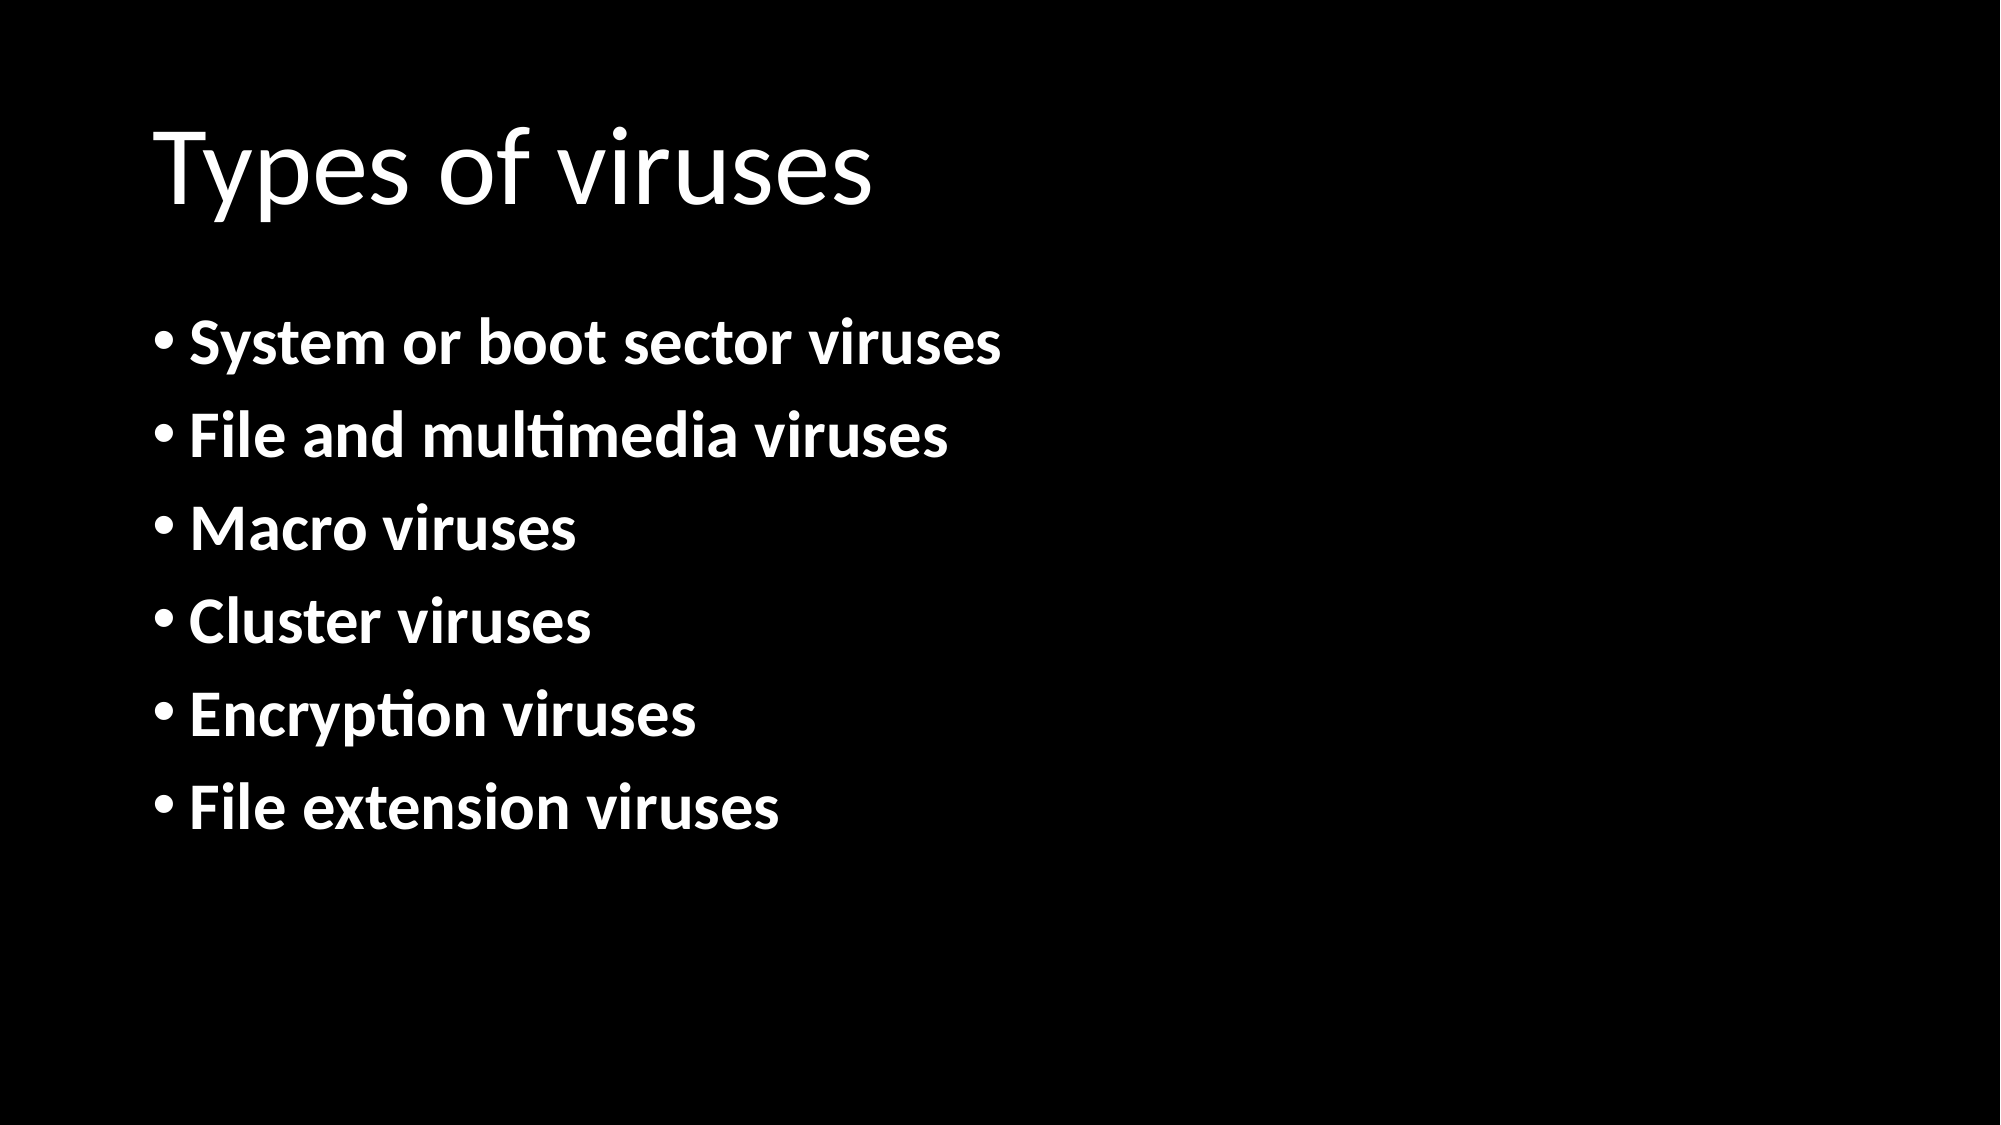

# Types of viruses
System or boot sector viruses
File and multimedia viruses
Macro viruses
Cluster viruses
Encryption viruses
File extension viruses